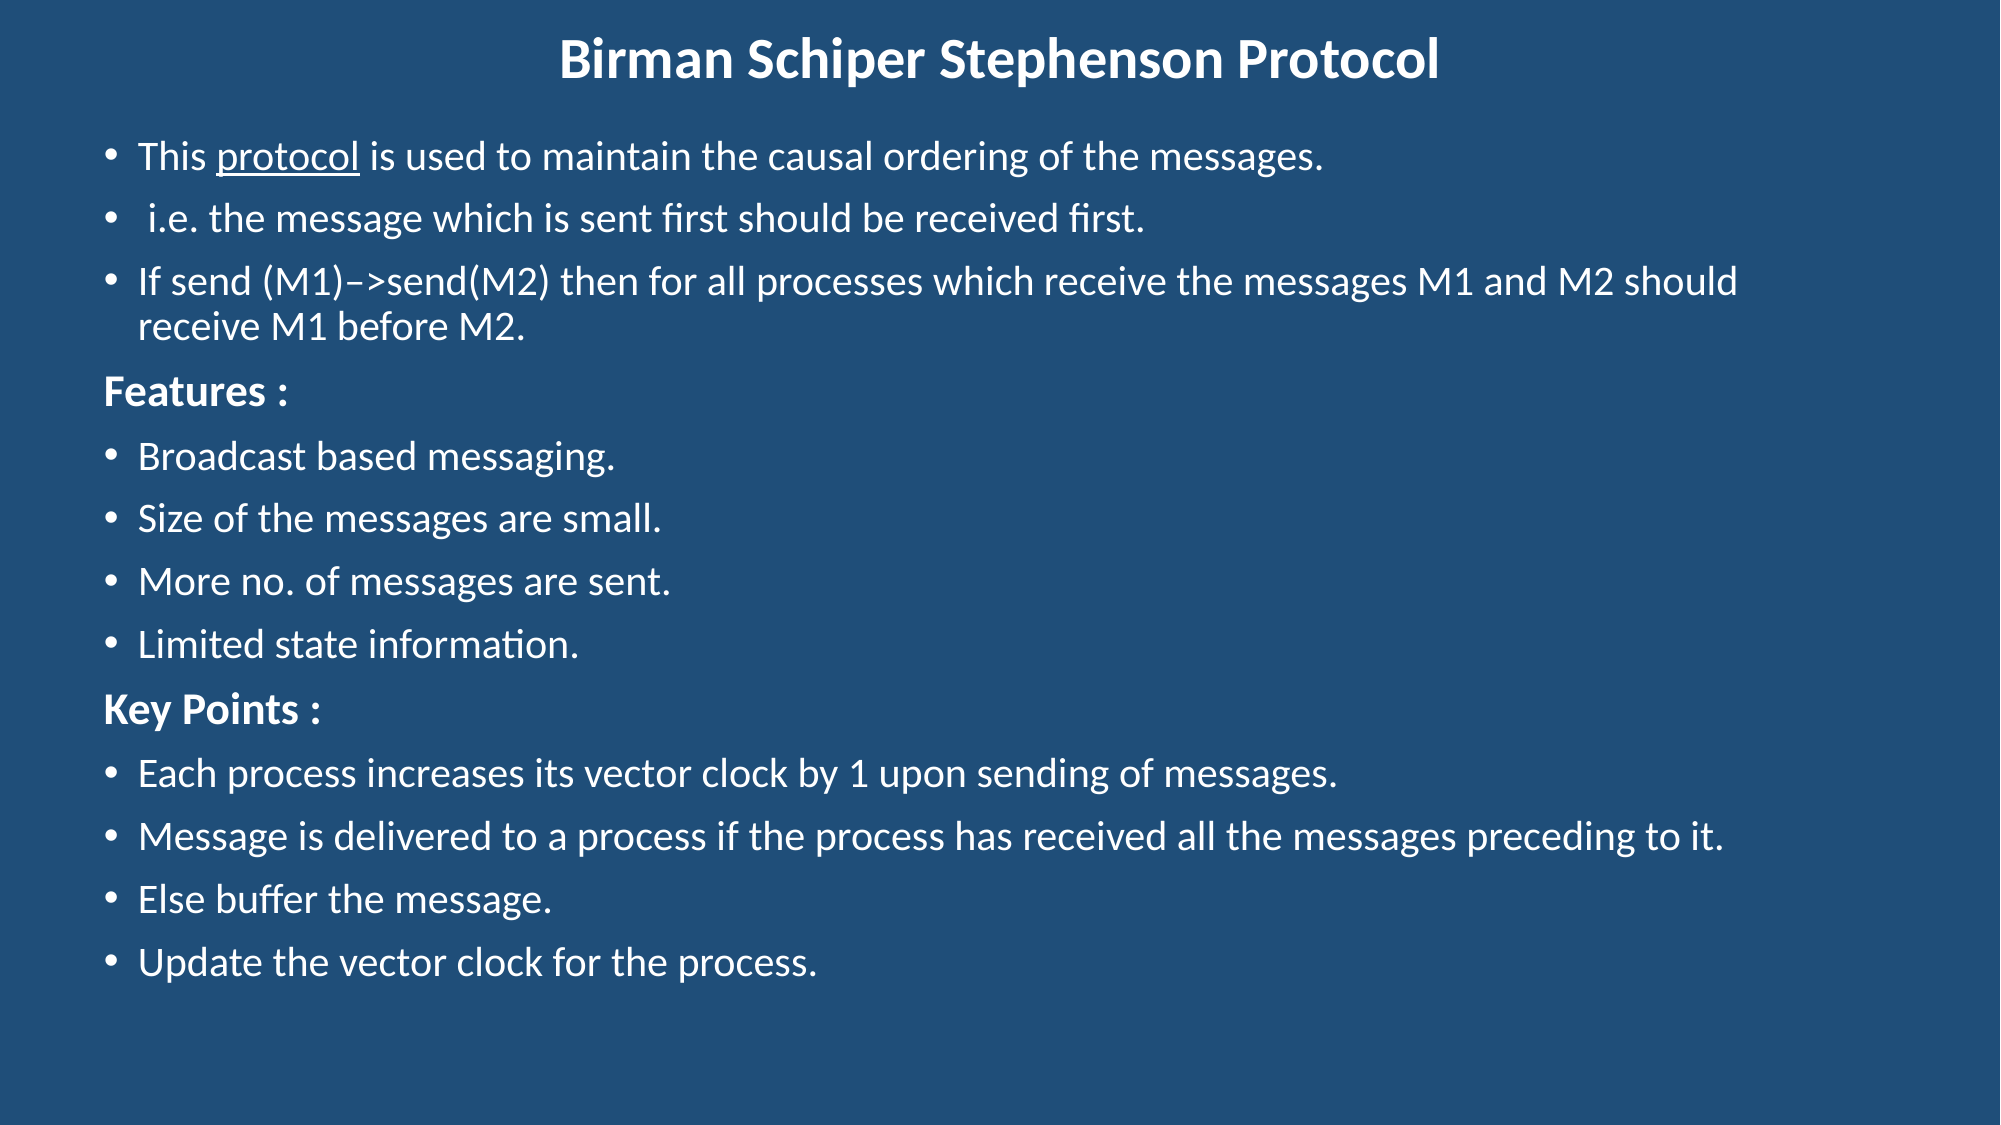

# Birman Schiper Stephenson Protocol
This protocol is used to maintain the causal ordering of the messages.
 i.e. the message which is sent first should be received first.
If send (M1)–>send(M2) then for all processes which receive the messages M1 and M2 should receive M1 before M2.
Features :
Broadcast based messaging.
Size of the messages are small.
More no. of messages are sent.
Limited state information.
Key Points :
Each process increases its vector clock by 1 upon sending of messages.
Message is delivered to a process if the process has received all the messages preceding to it.
Else buffer the message.
Update the vector clock for the process.